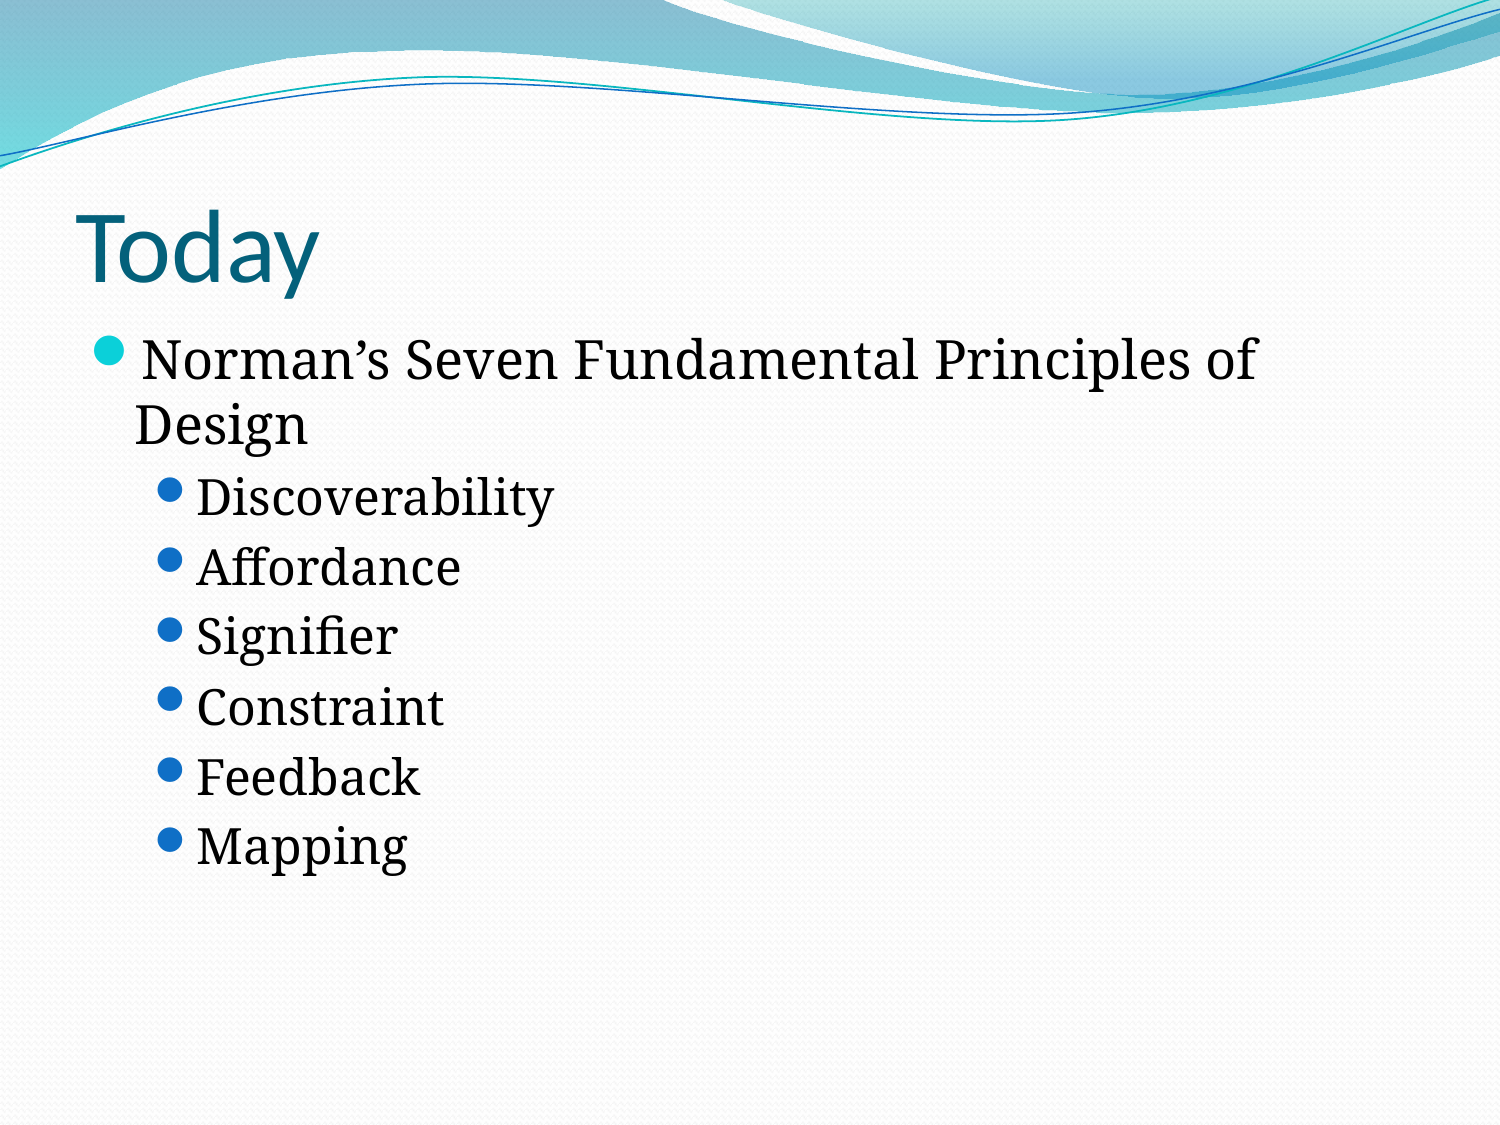

# Today
Norman’s Seven Fundamental Principles of Design
Discoverability
Affordance
Signifier
Constraint
Feedback
Mapping